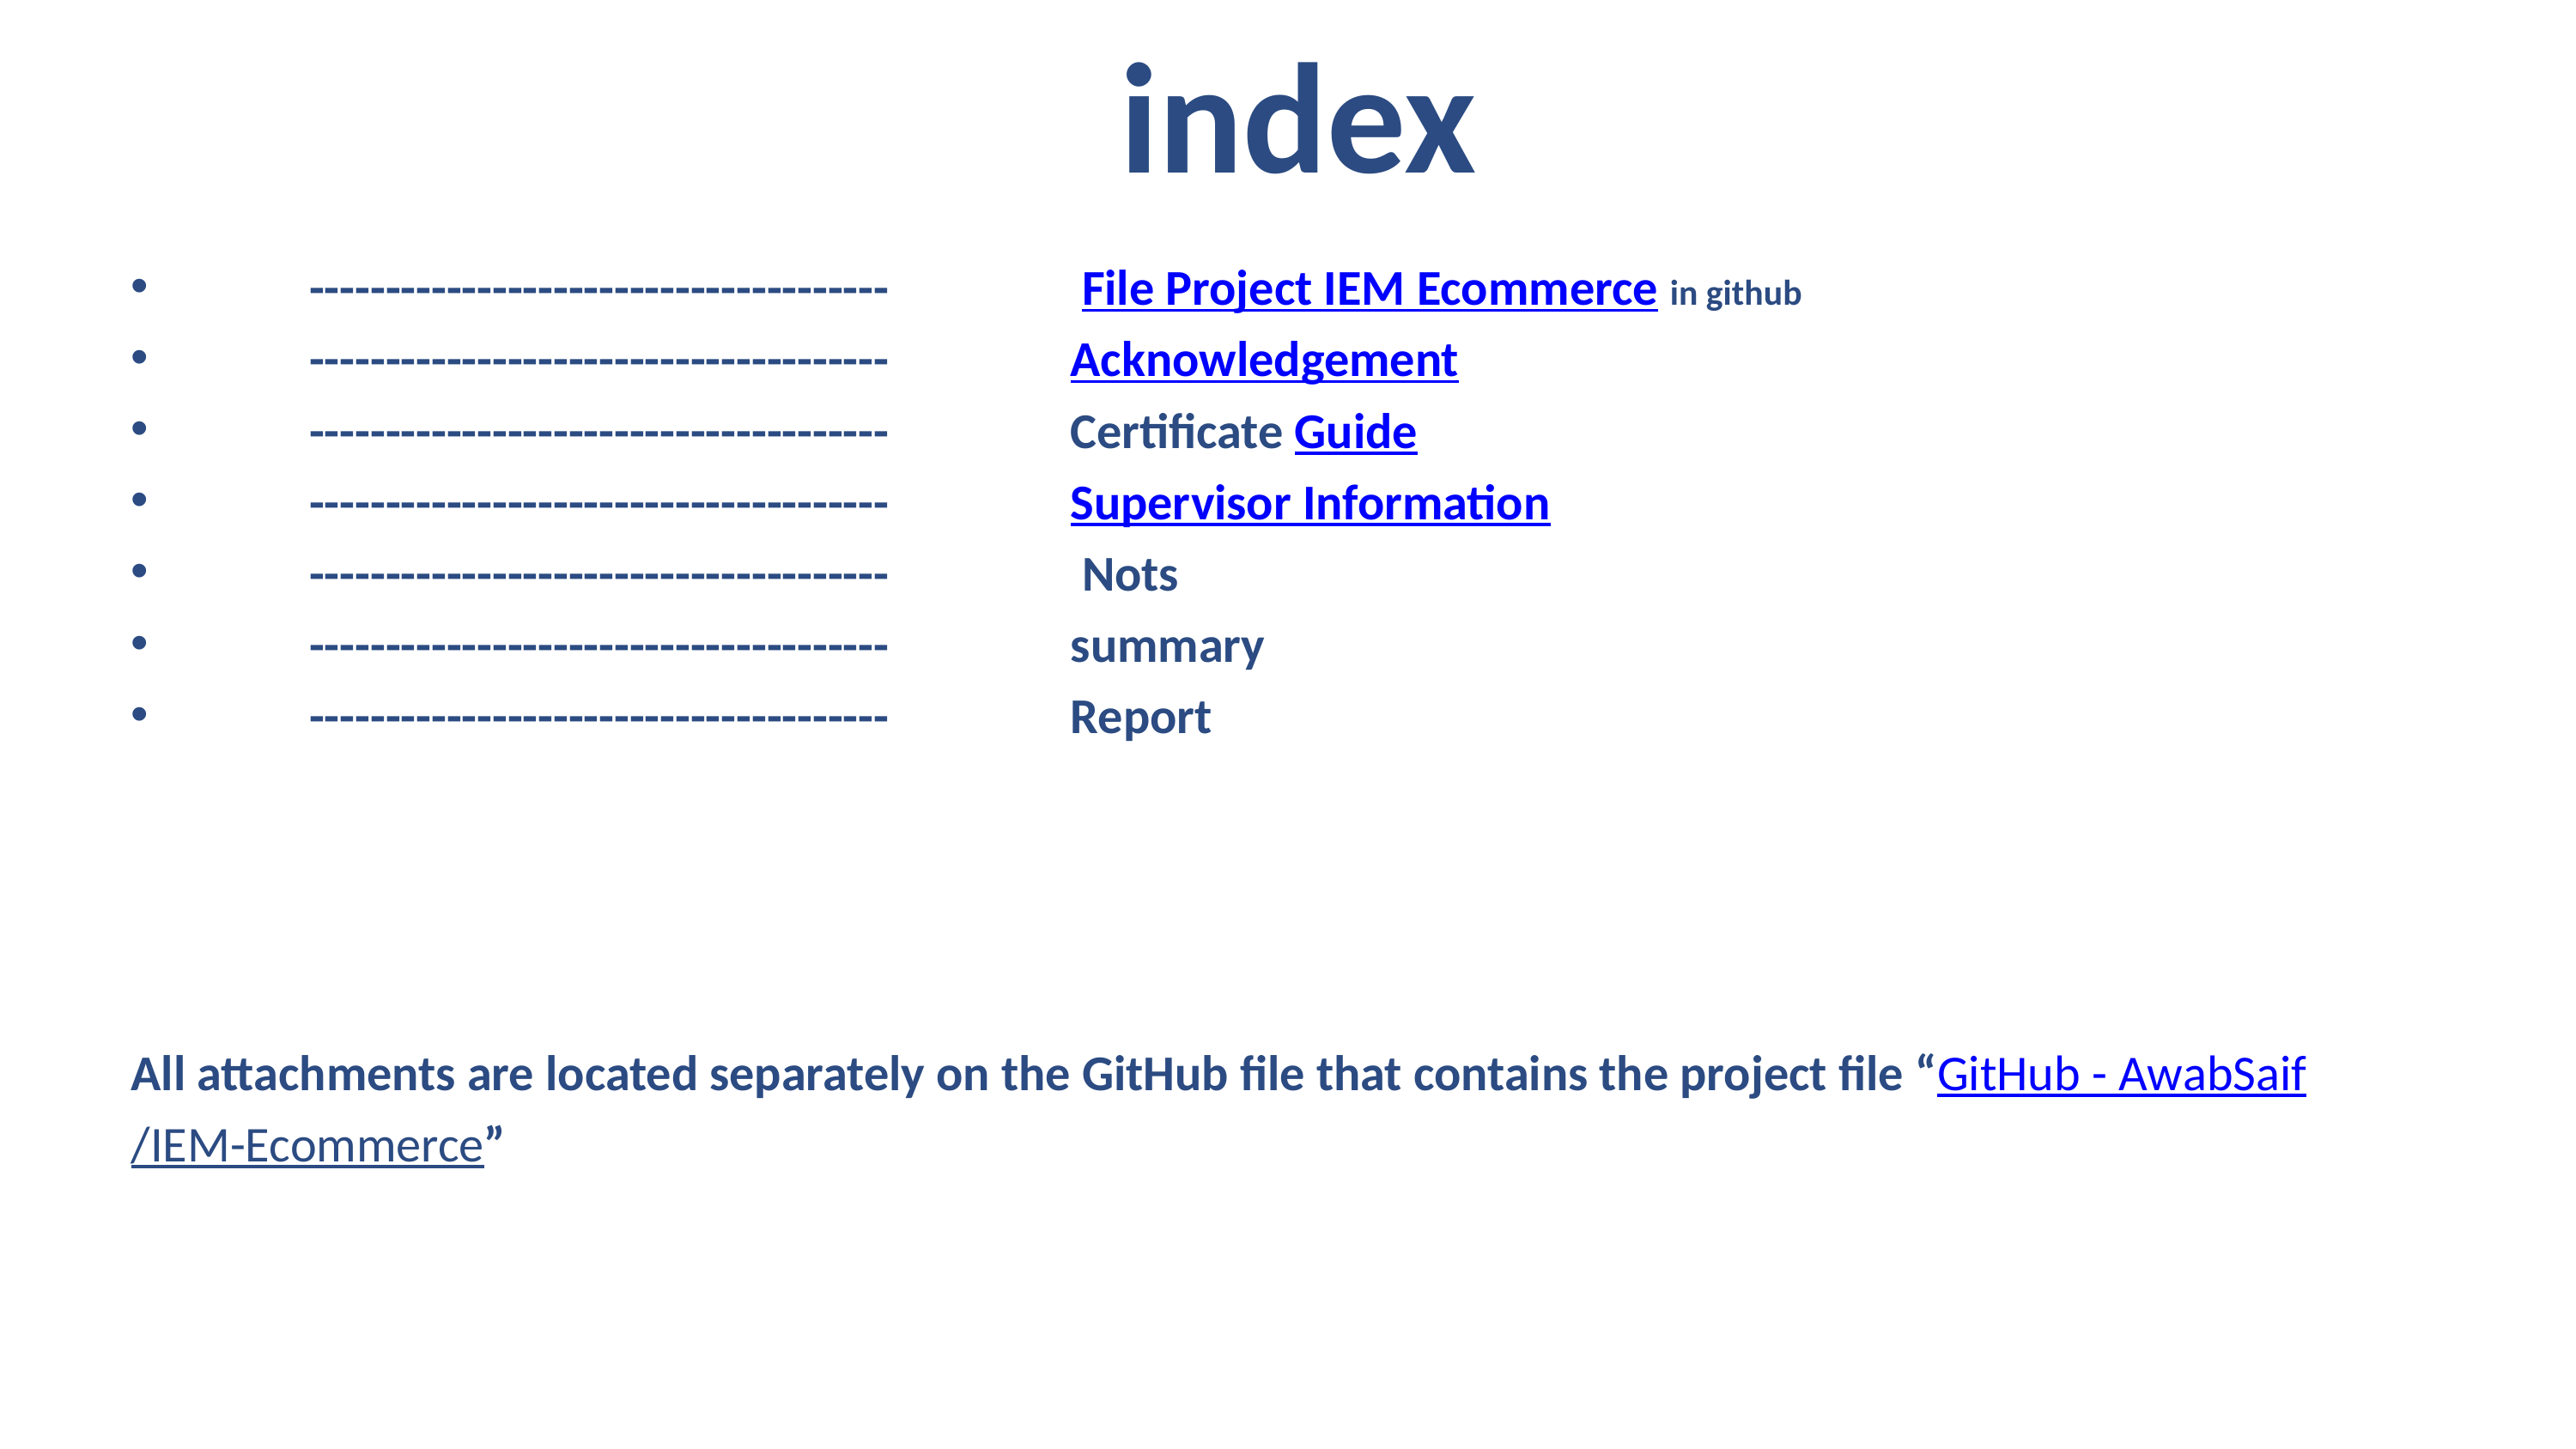

index

          --------------------------------------                 File Project IEM Ecommerce in github
          --------------------------------------                Acknowledgement
          --------------------------------------                Certificate Guide
          --------------------------------------                Supervisor Information
          --------------------------------------                 Nots
          --------------------------------------                summary
          --------------------------------------                Report

All attachments are located separately on the GitHub file that contains the project file “GitHub - AwabSaif/IEM-Ecommerce”